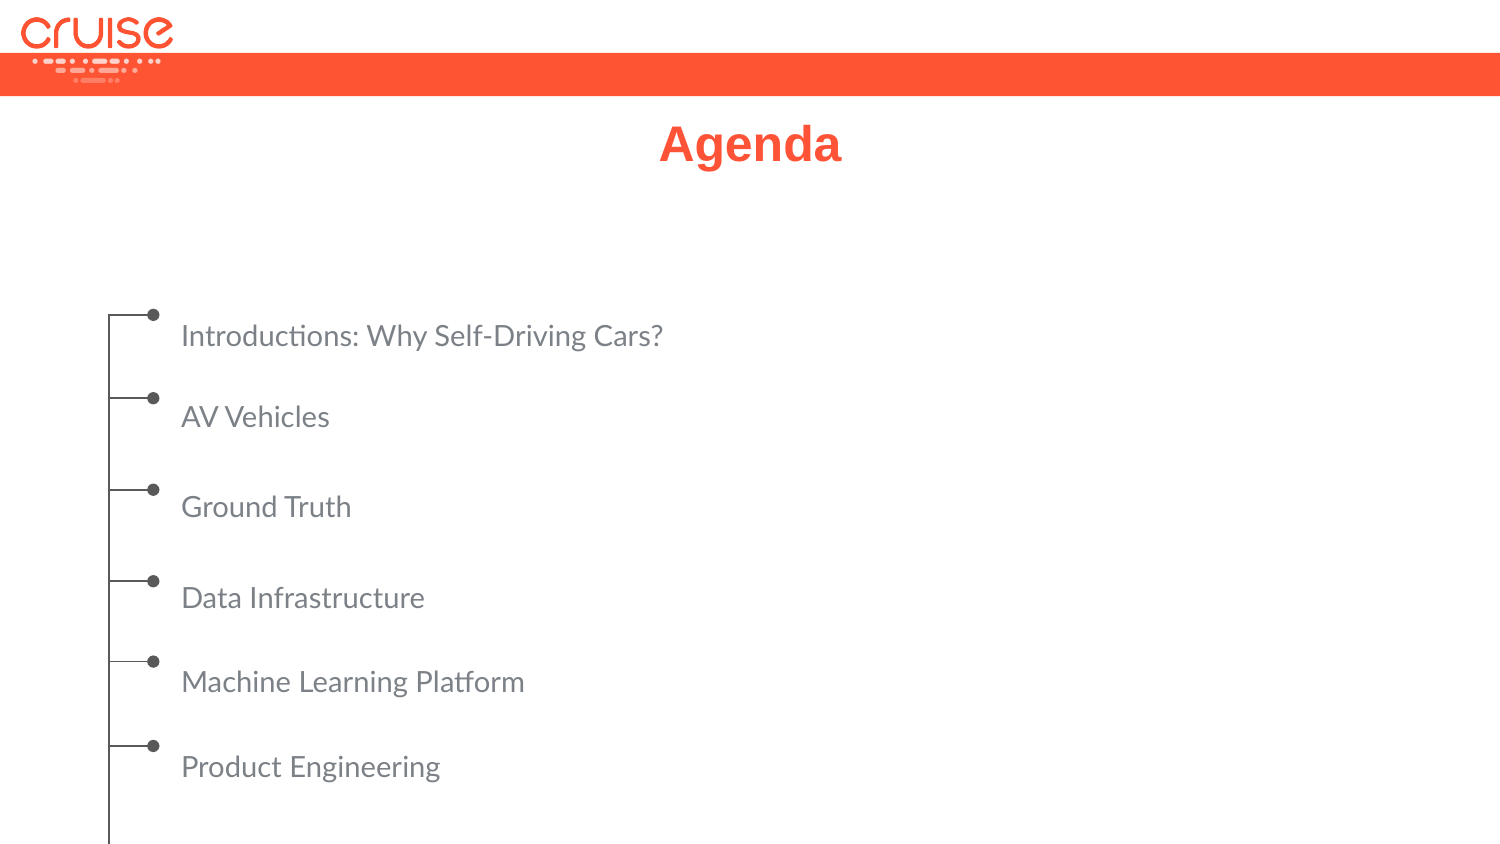

# Agenda
Introductions: Why Self-Driving Cars?

AV Vehicles
Ground Truth
Data Infrastructure
Machine Learning Platform
Product Engineering